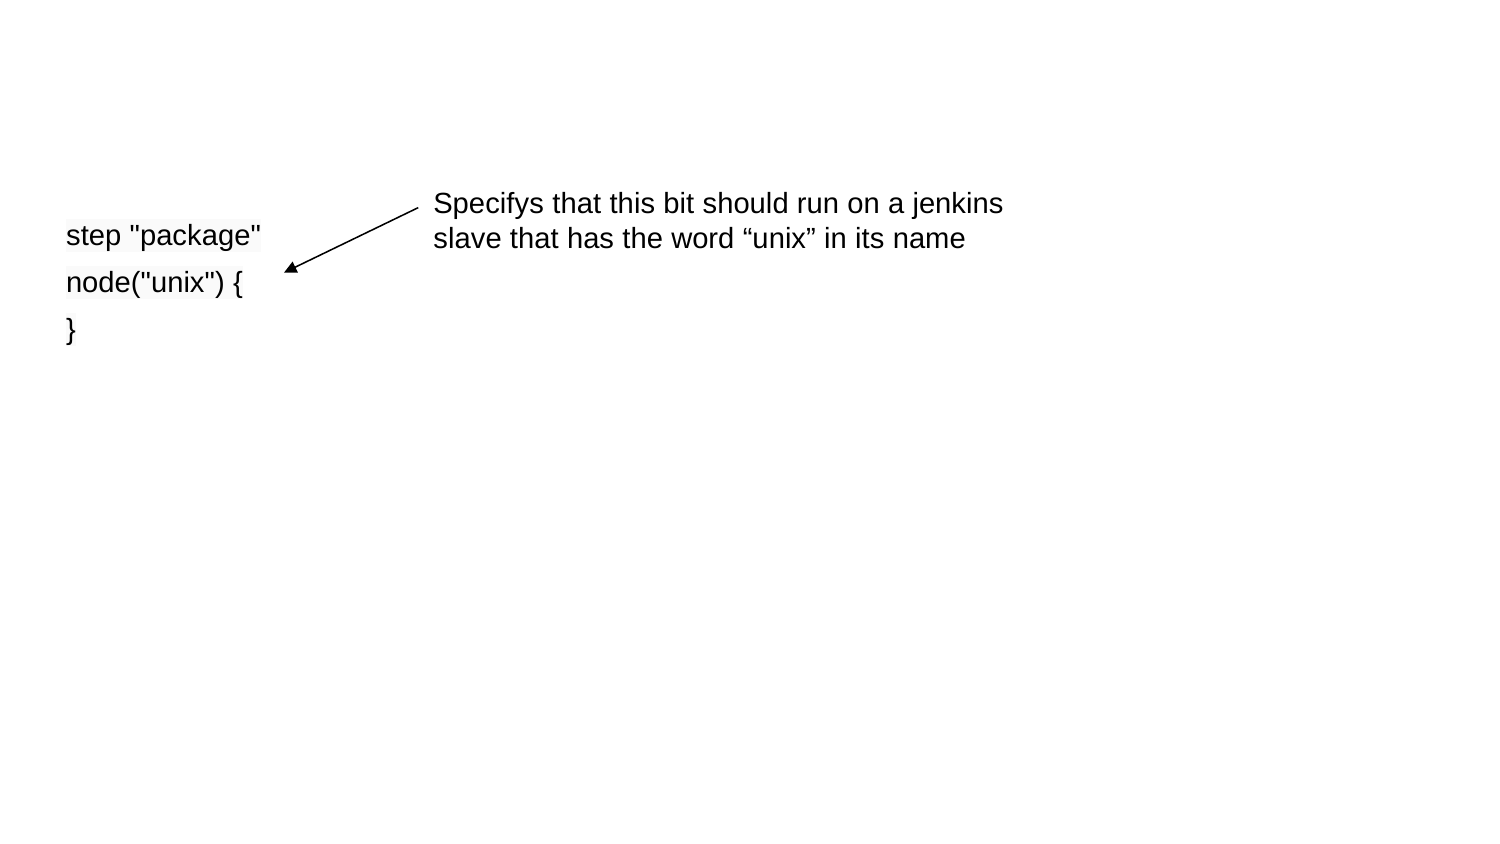

Specifys that this bit should run on a jenkins
slave that has the word “unix” in its name
step "package"
node("unix") {
}